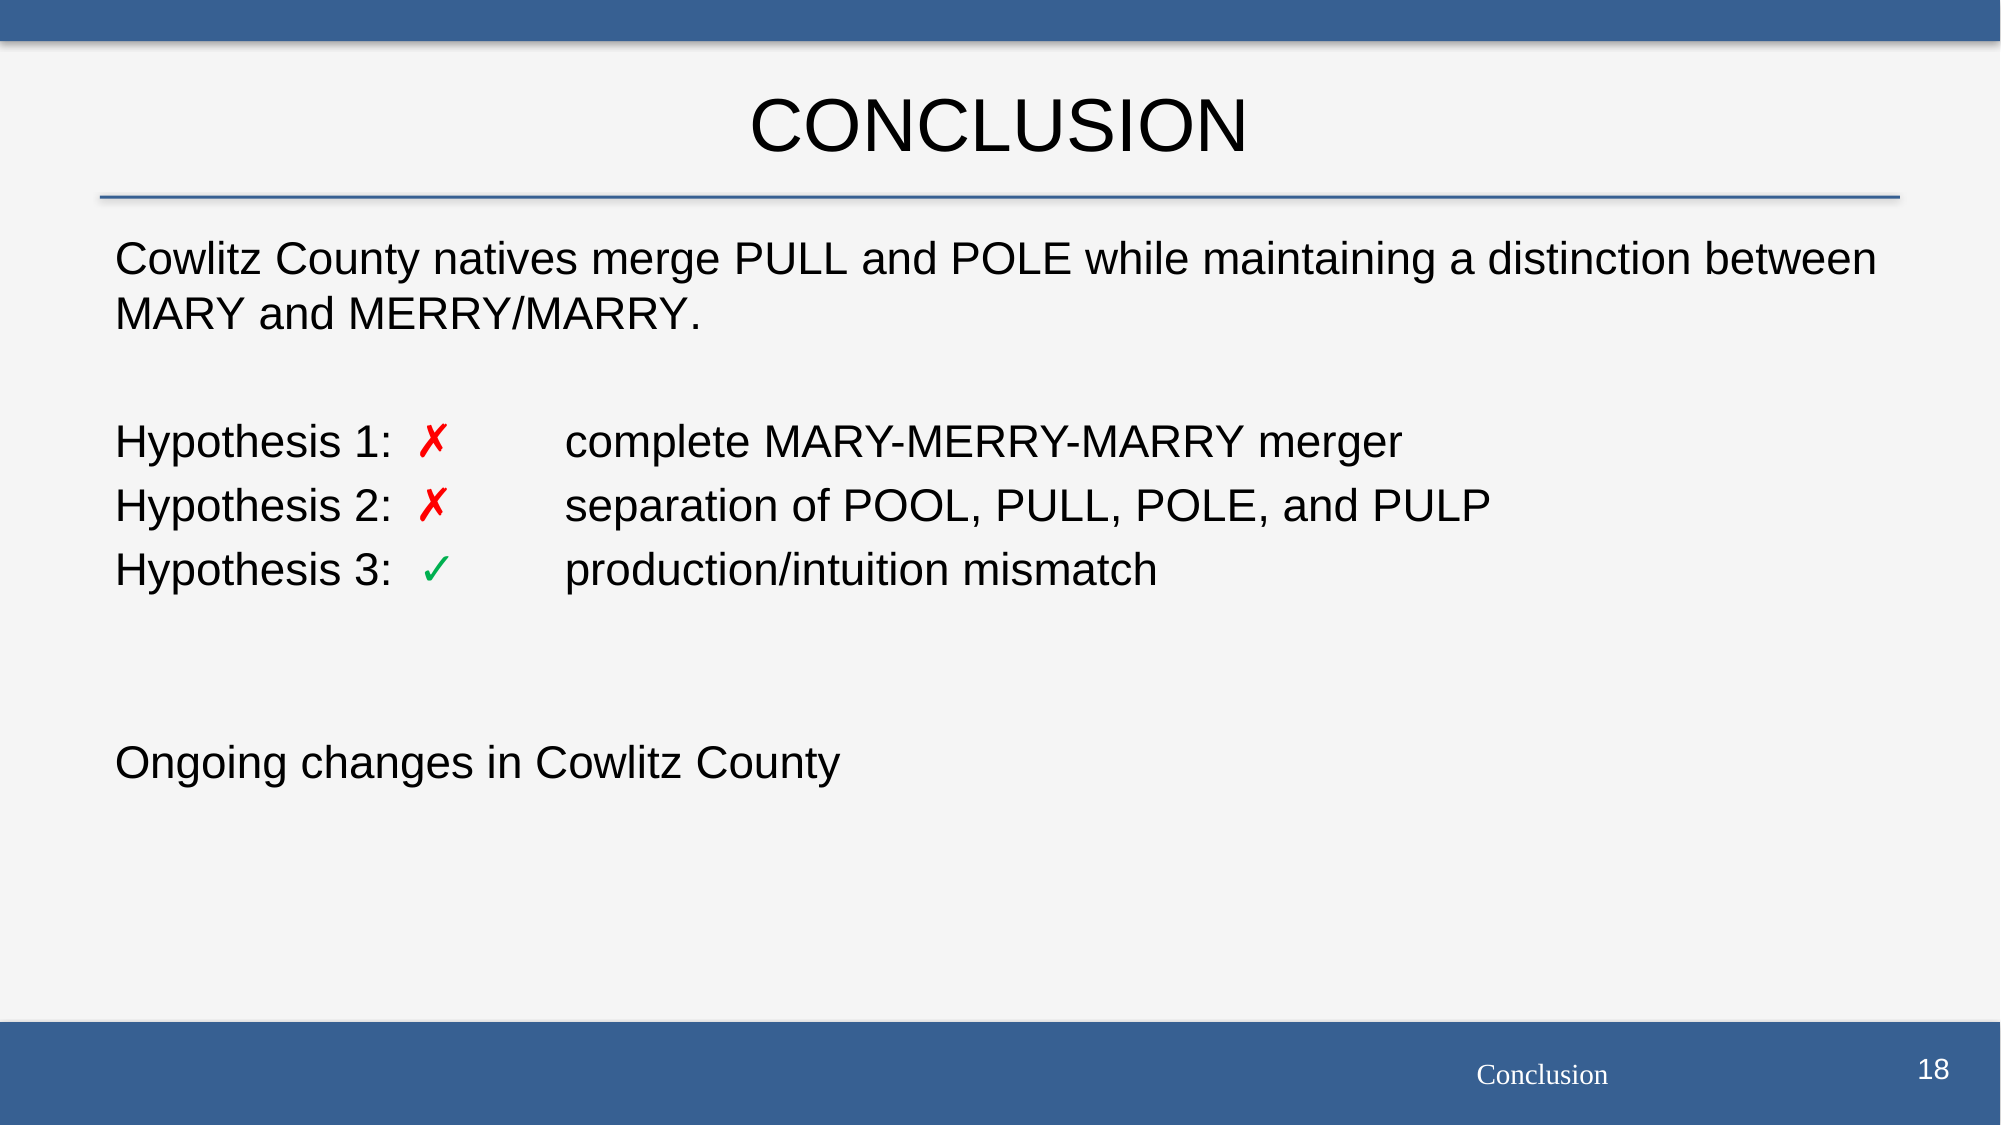

# Conclusion
Cowlitz County natives merge pull and pole while maintaining a distinction between mary and merry/marry.

Hypothesis 1: 	✗	complete mary-merry-marry merger
Hypothesis 2: 	✗	separation of pool, pull, pole, and pulp
Hypothesis 3:  ✓	production/intuition mismatch

Ongoing changes in Cowlitz County

Conclusion
18